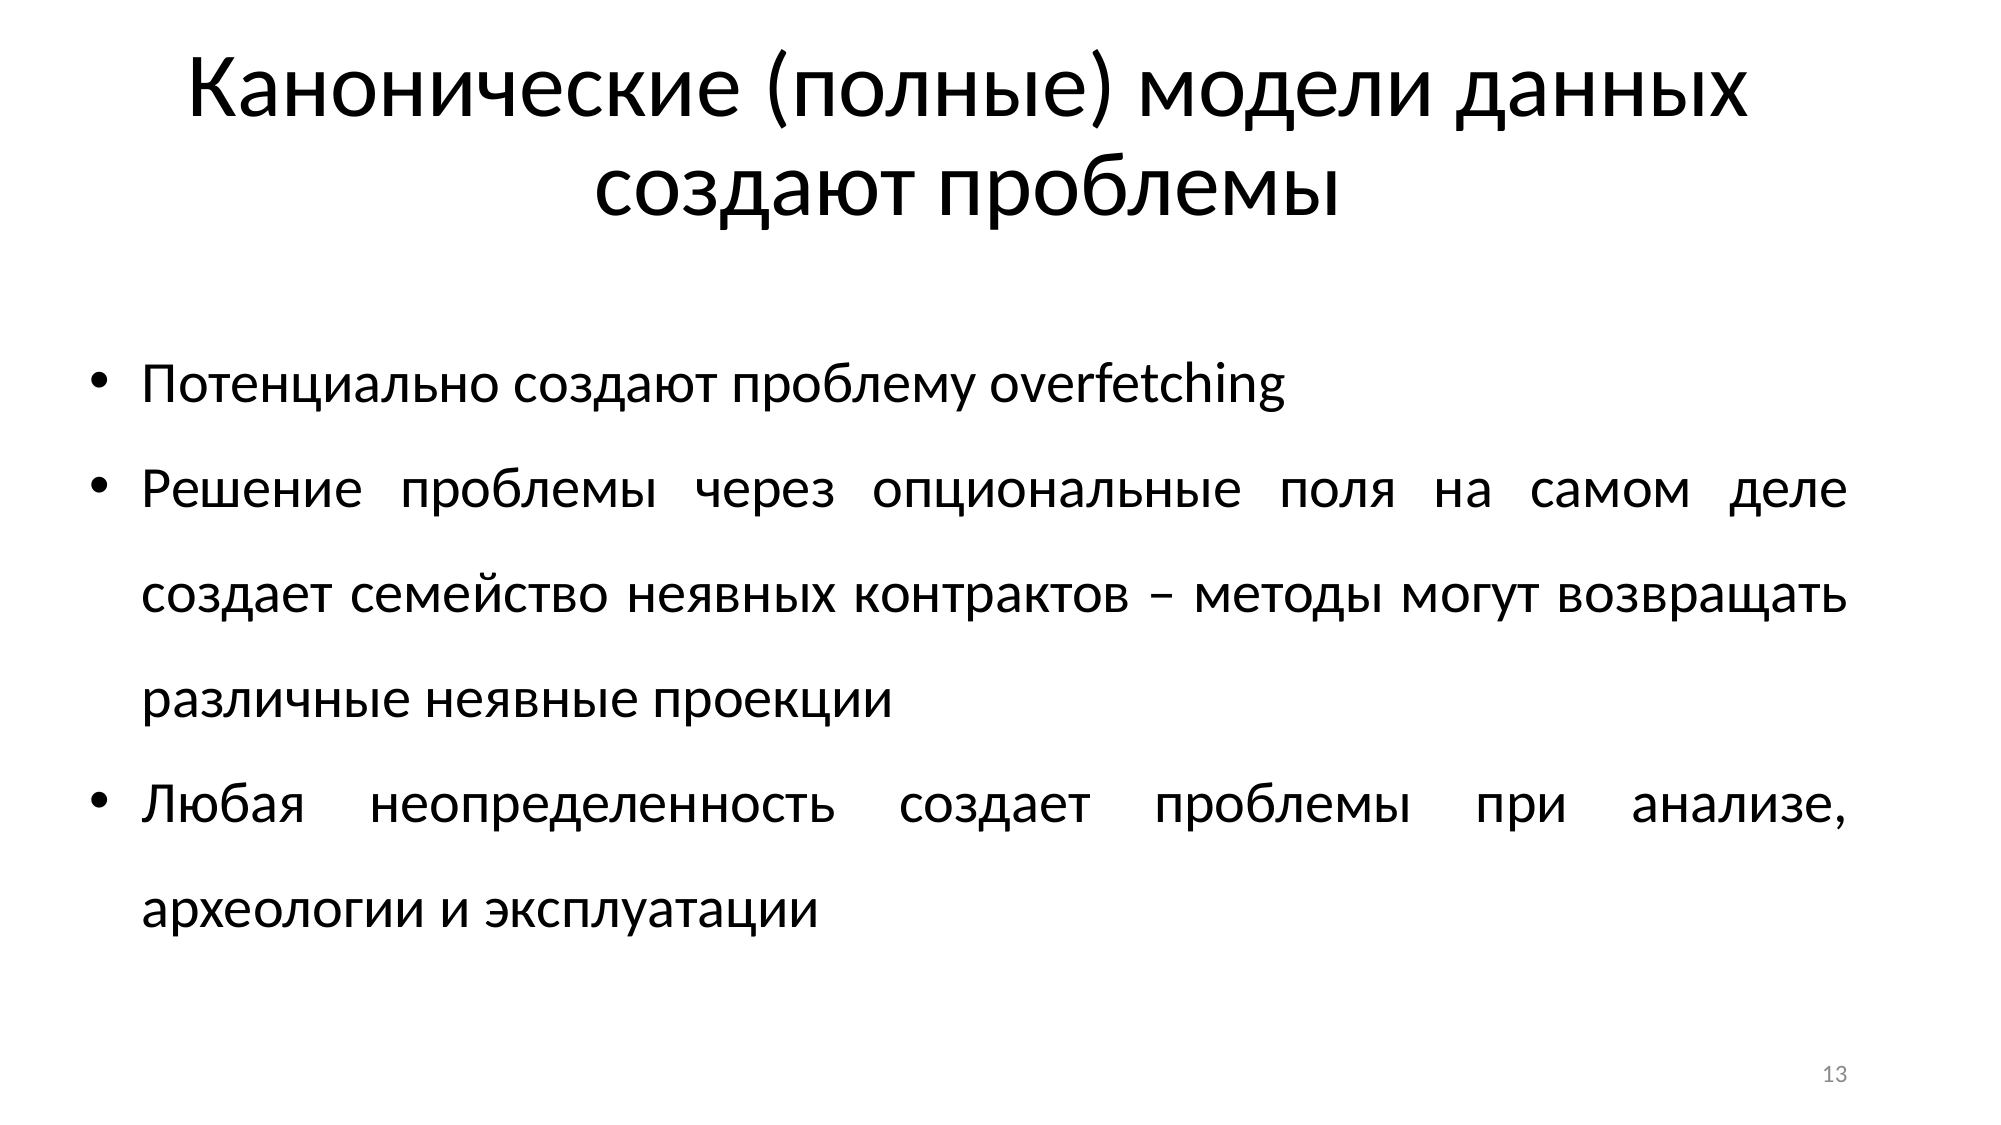

Канонические (полные) модели данных создают проблемы
Потенциально создают проблему overfetching
Решение проблемы через опциональные поля на самом деле создает семейство неявных контрактов – методы могут возвращать различные неявные проекции
Любая неопределенность создает проблемы при анализе, археологии и эксплуатации
13